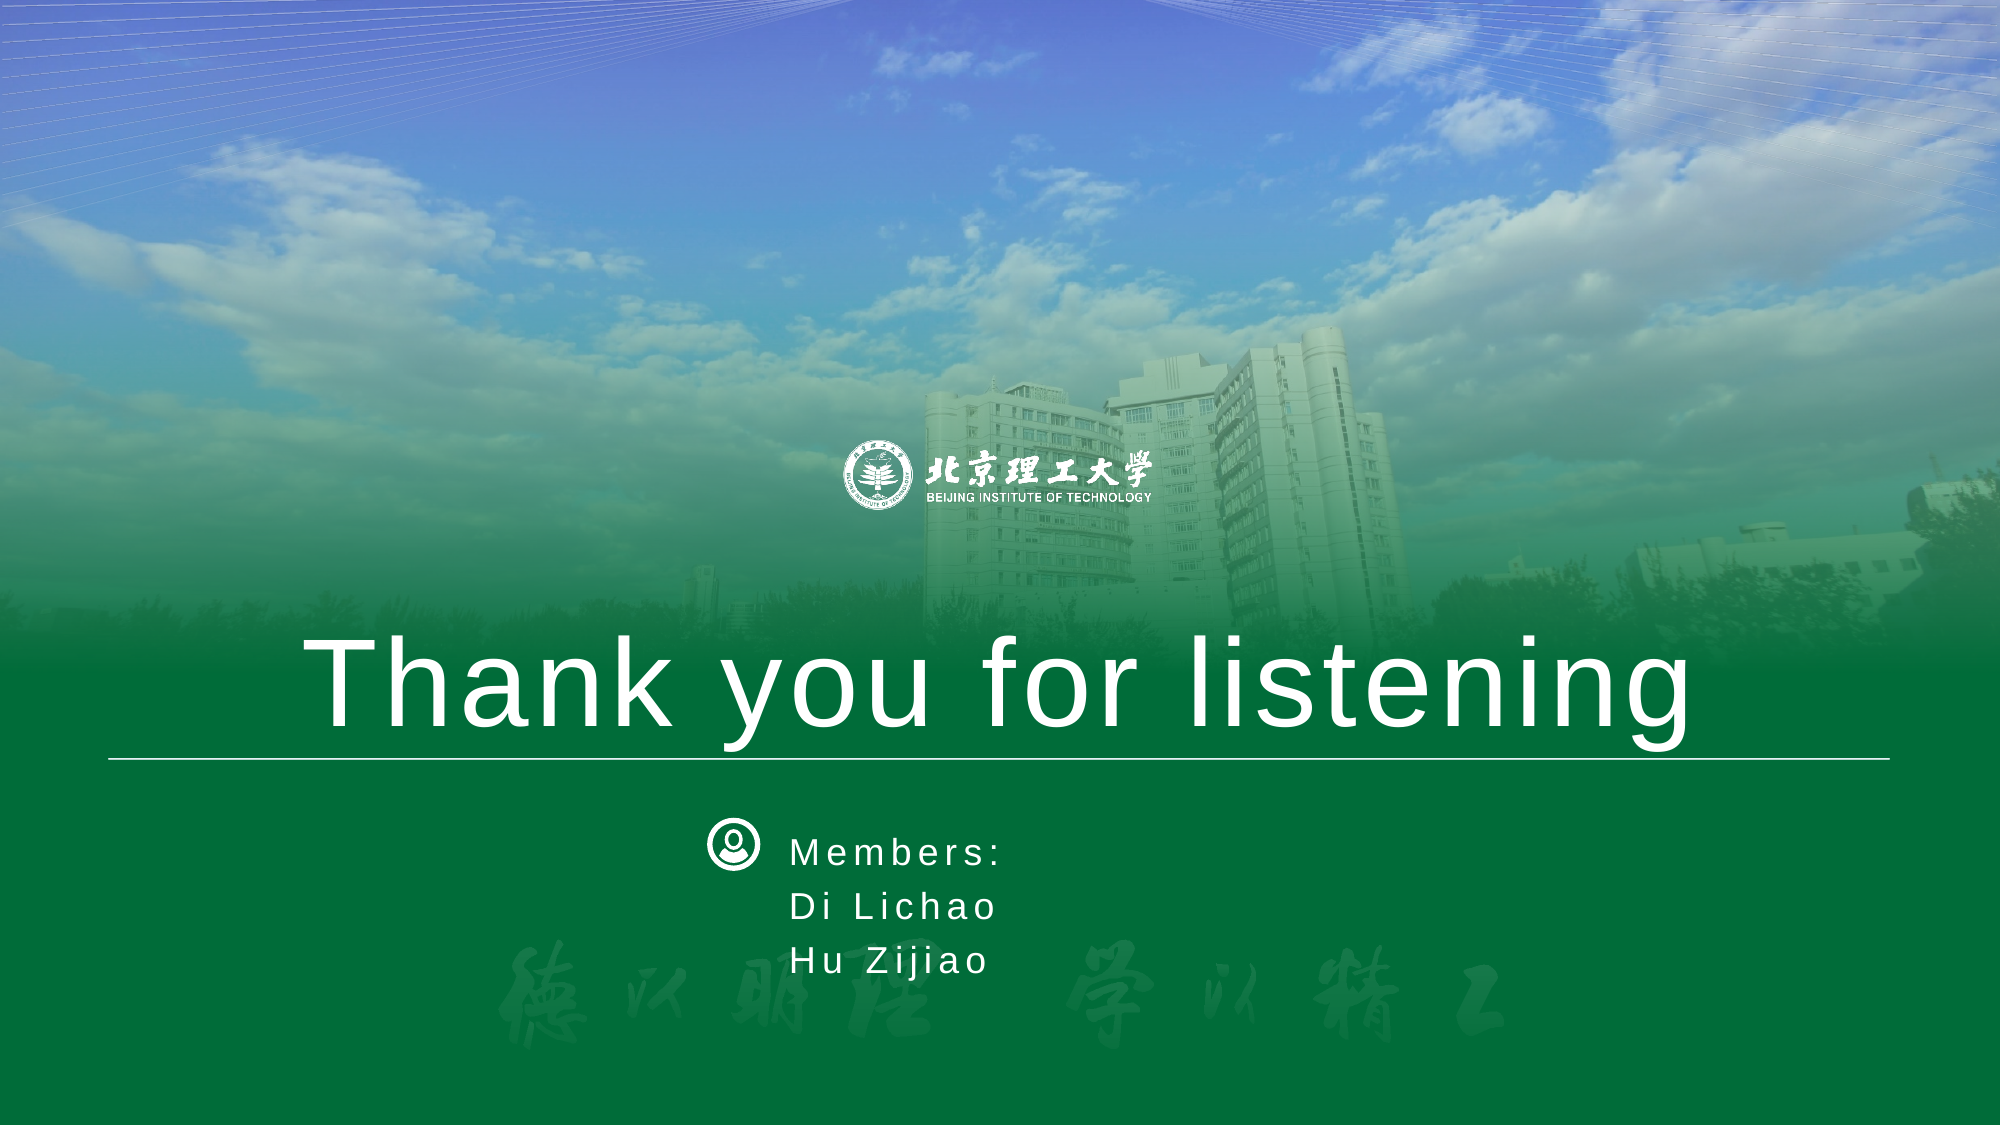

Thank you for listening

Members:
Di Lichao
Hu Zijiao